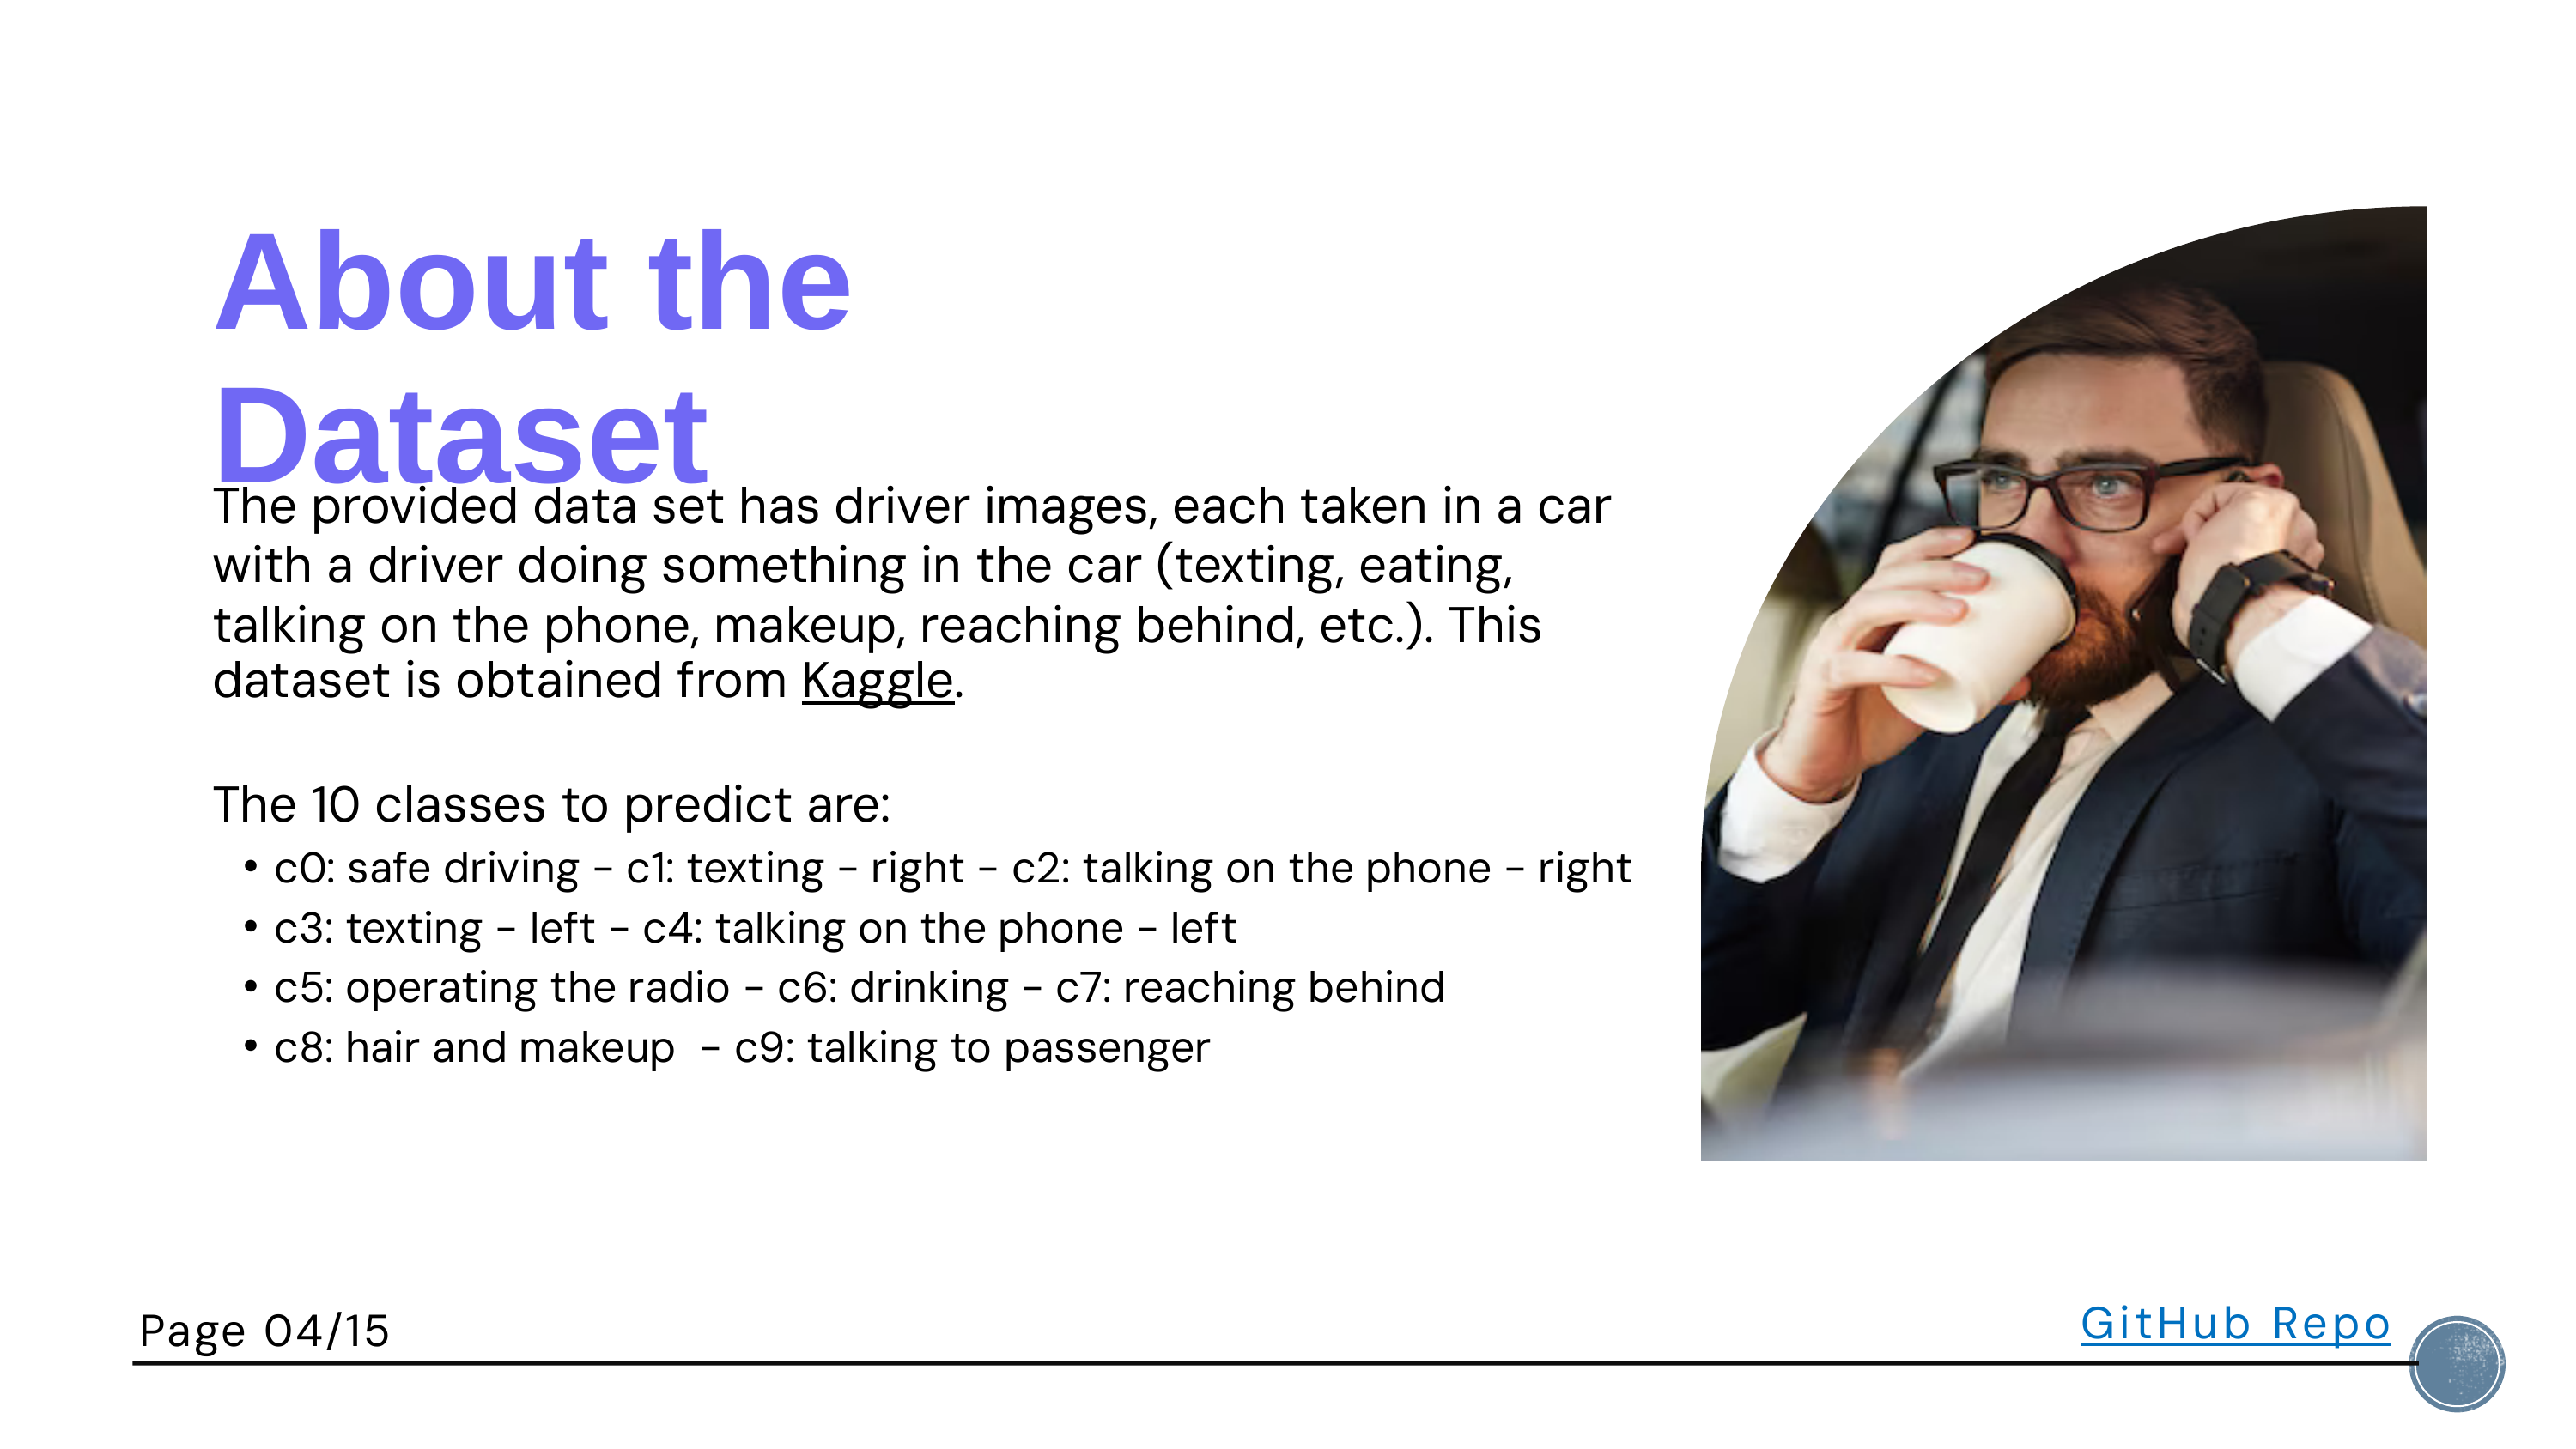

About the Dataset

The provided data set has driver images, each taken in a car with a driver doing something in the car (texting, eating, talking on the phone, makeup, reaching behind, etc.). This dataset is obtained from Kaggle.
The 10 classes to predict are:
c0: safe driving - c1: texting - right - c2: talking on the phone - right
c3: texting - left - c4: talking on the phone - left
c5: operating the radio - c6: drinking - c7: reaching behind
c8: hair and makeup  - c9: talking to passenger

GitHub Repo
Page 04/15